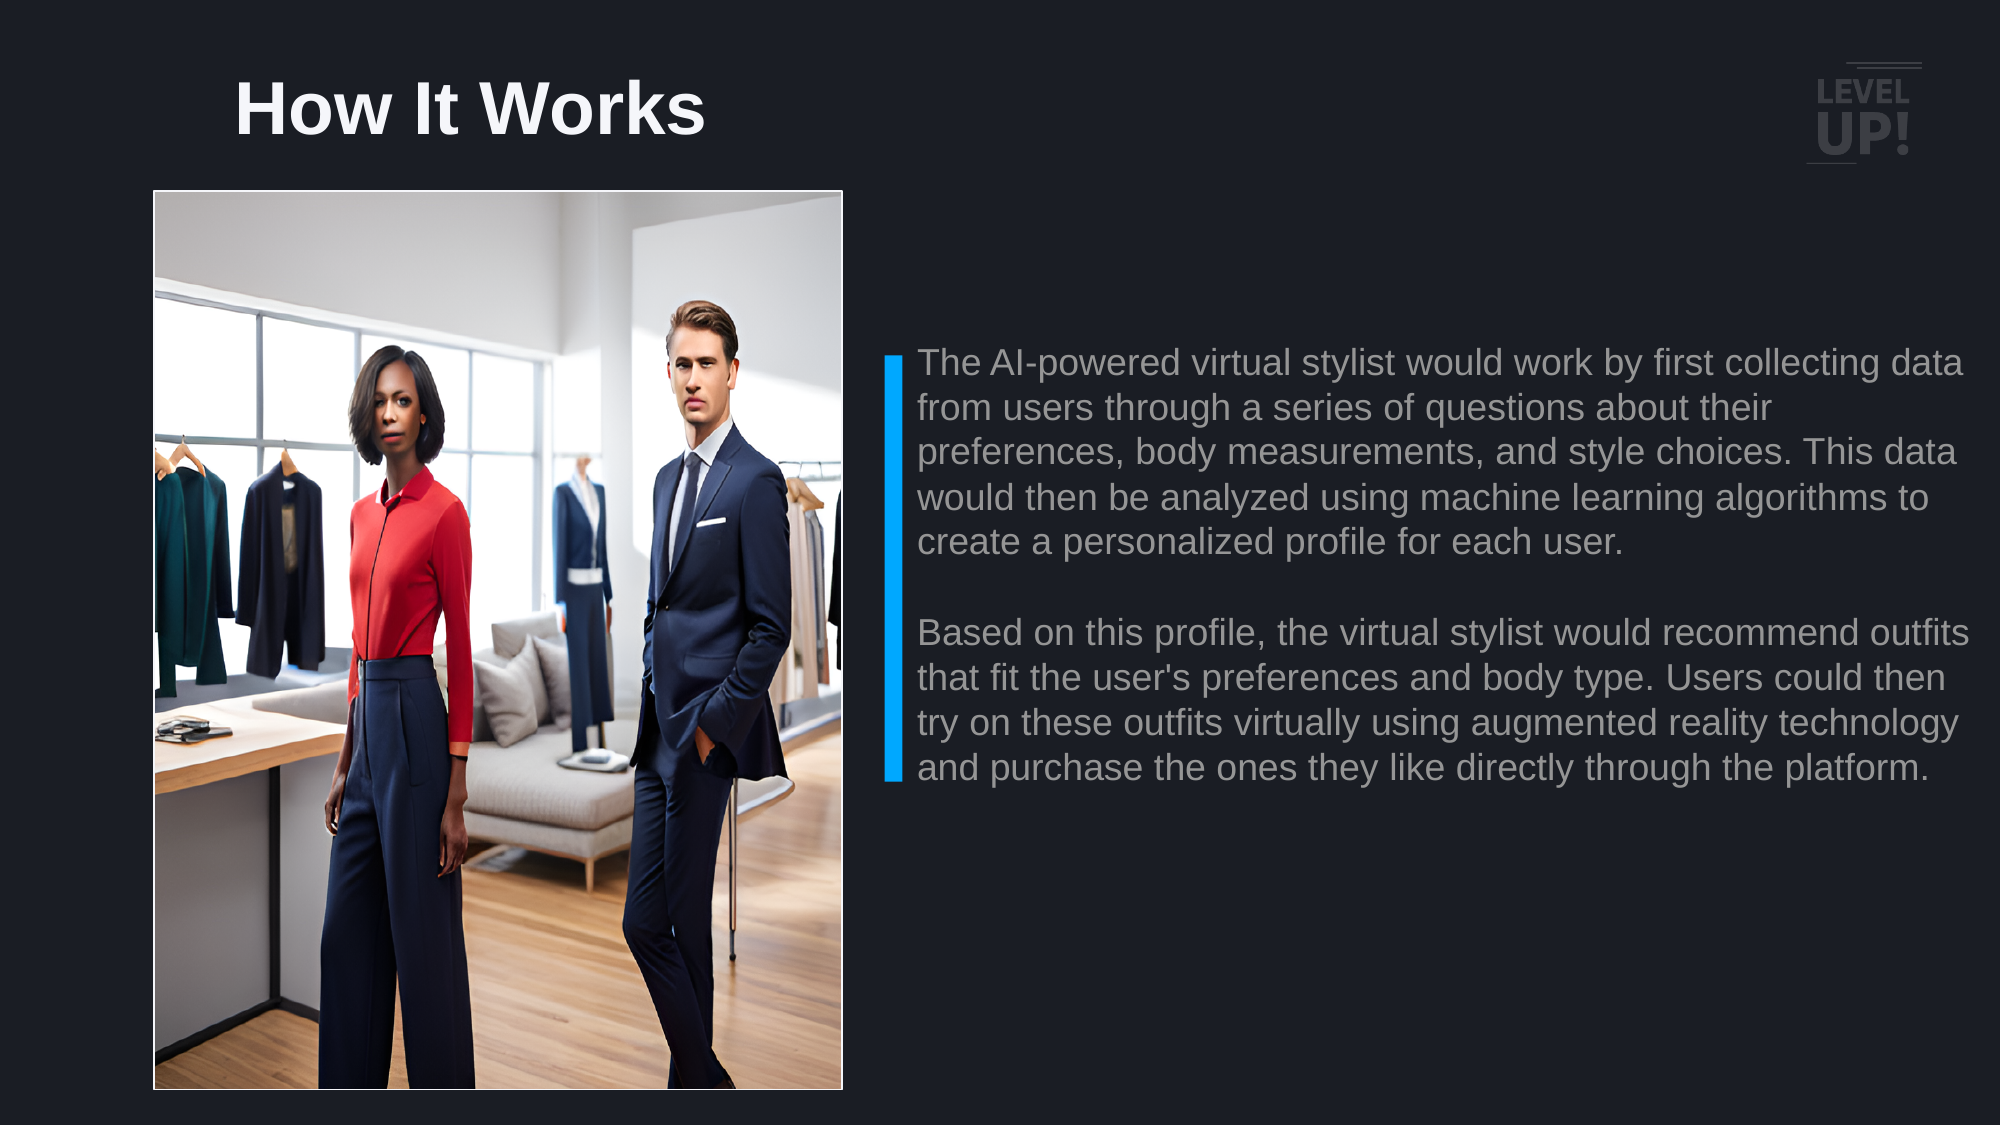

How It Works

The AI-powered virtual stylist would work by first collecting data from users through a series of questions about their preferences, body measurements, and style choices. This data would then be analyzed using machine learning algorithms to create a personalized profile for each user.

Based on this profile, the virtual stylist would recommend outfits that fit the user's preferences and body type. Users could then try on these outfits virtually using augmented reality technology and purchase the ones they like directly through the platform.